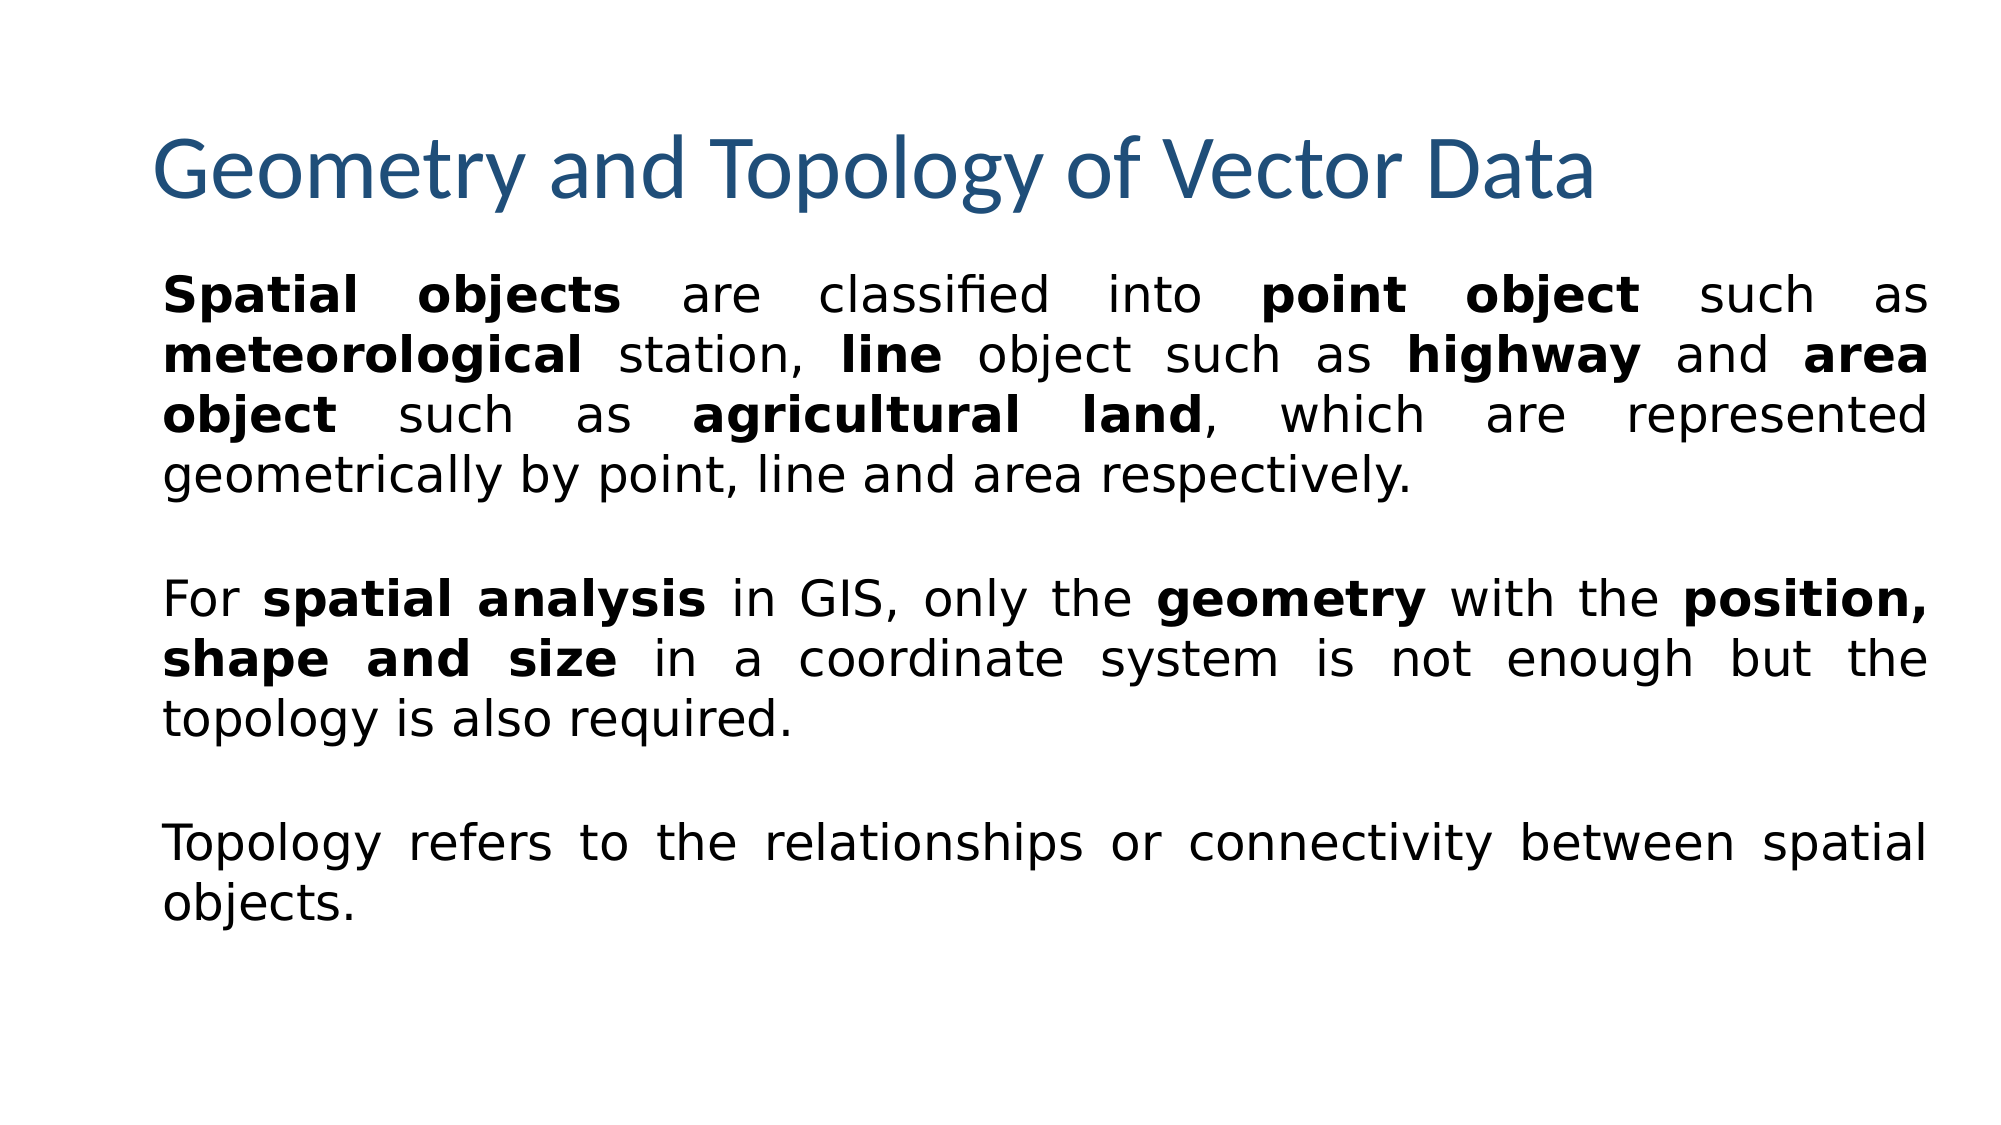

# Geometry and Topology of Vector Data
Spatial objects are classified into point object such as meteorological station, line object such as highway and area object such as agricultural land, which are represented geometrically by point, line and area respectively.

For spatial analysis in GIS, only the geometry with the position, shape and size in a coordinate system is not enough but the topology is also required.

Topology refers to the relationships or connectivity between spatial objects.